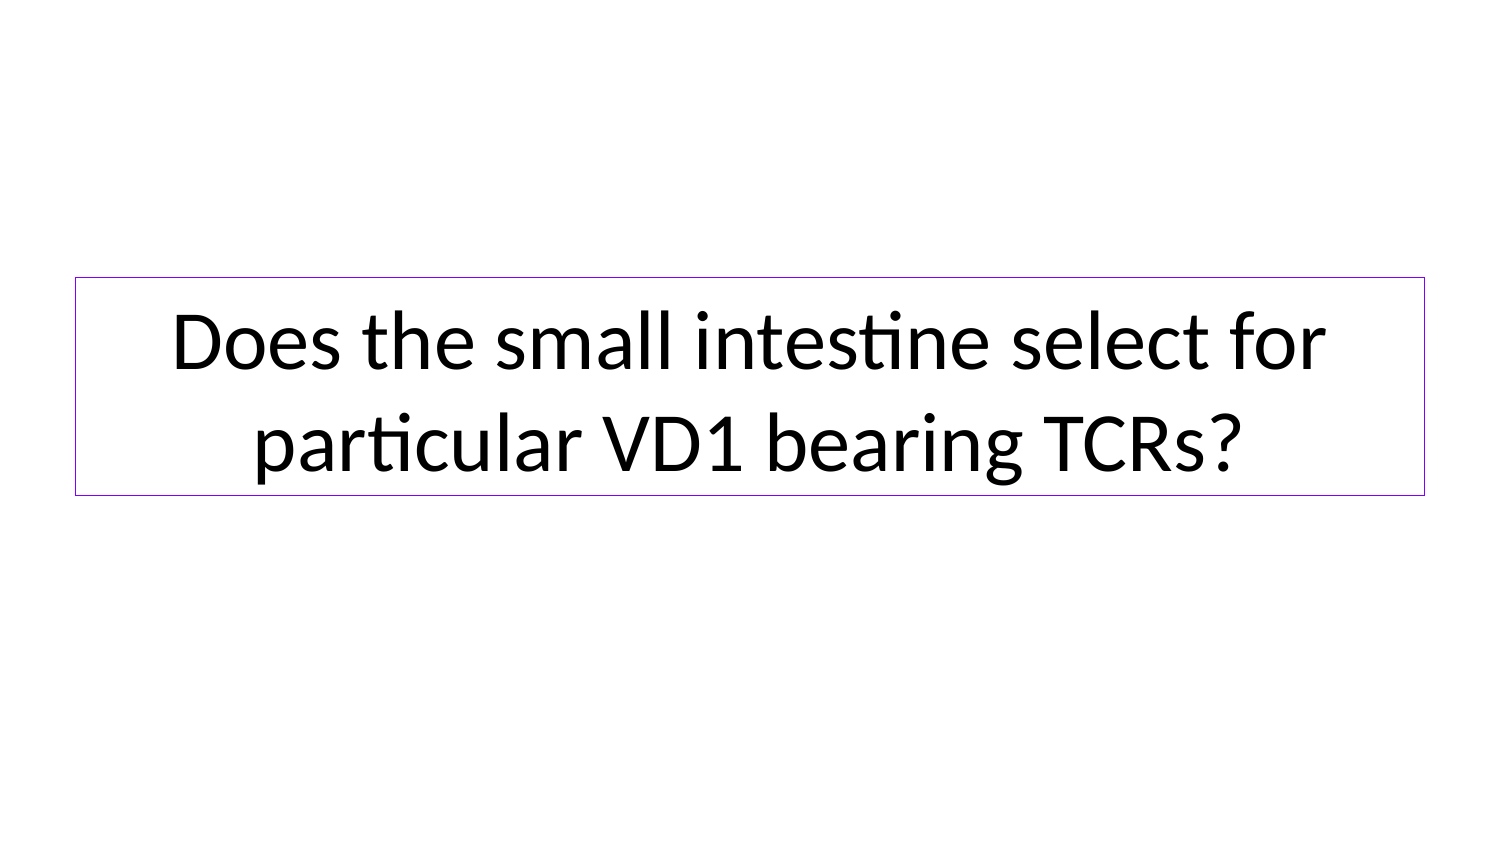

# Does the small intestine select for particular VD1 bearing TCRs?